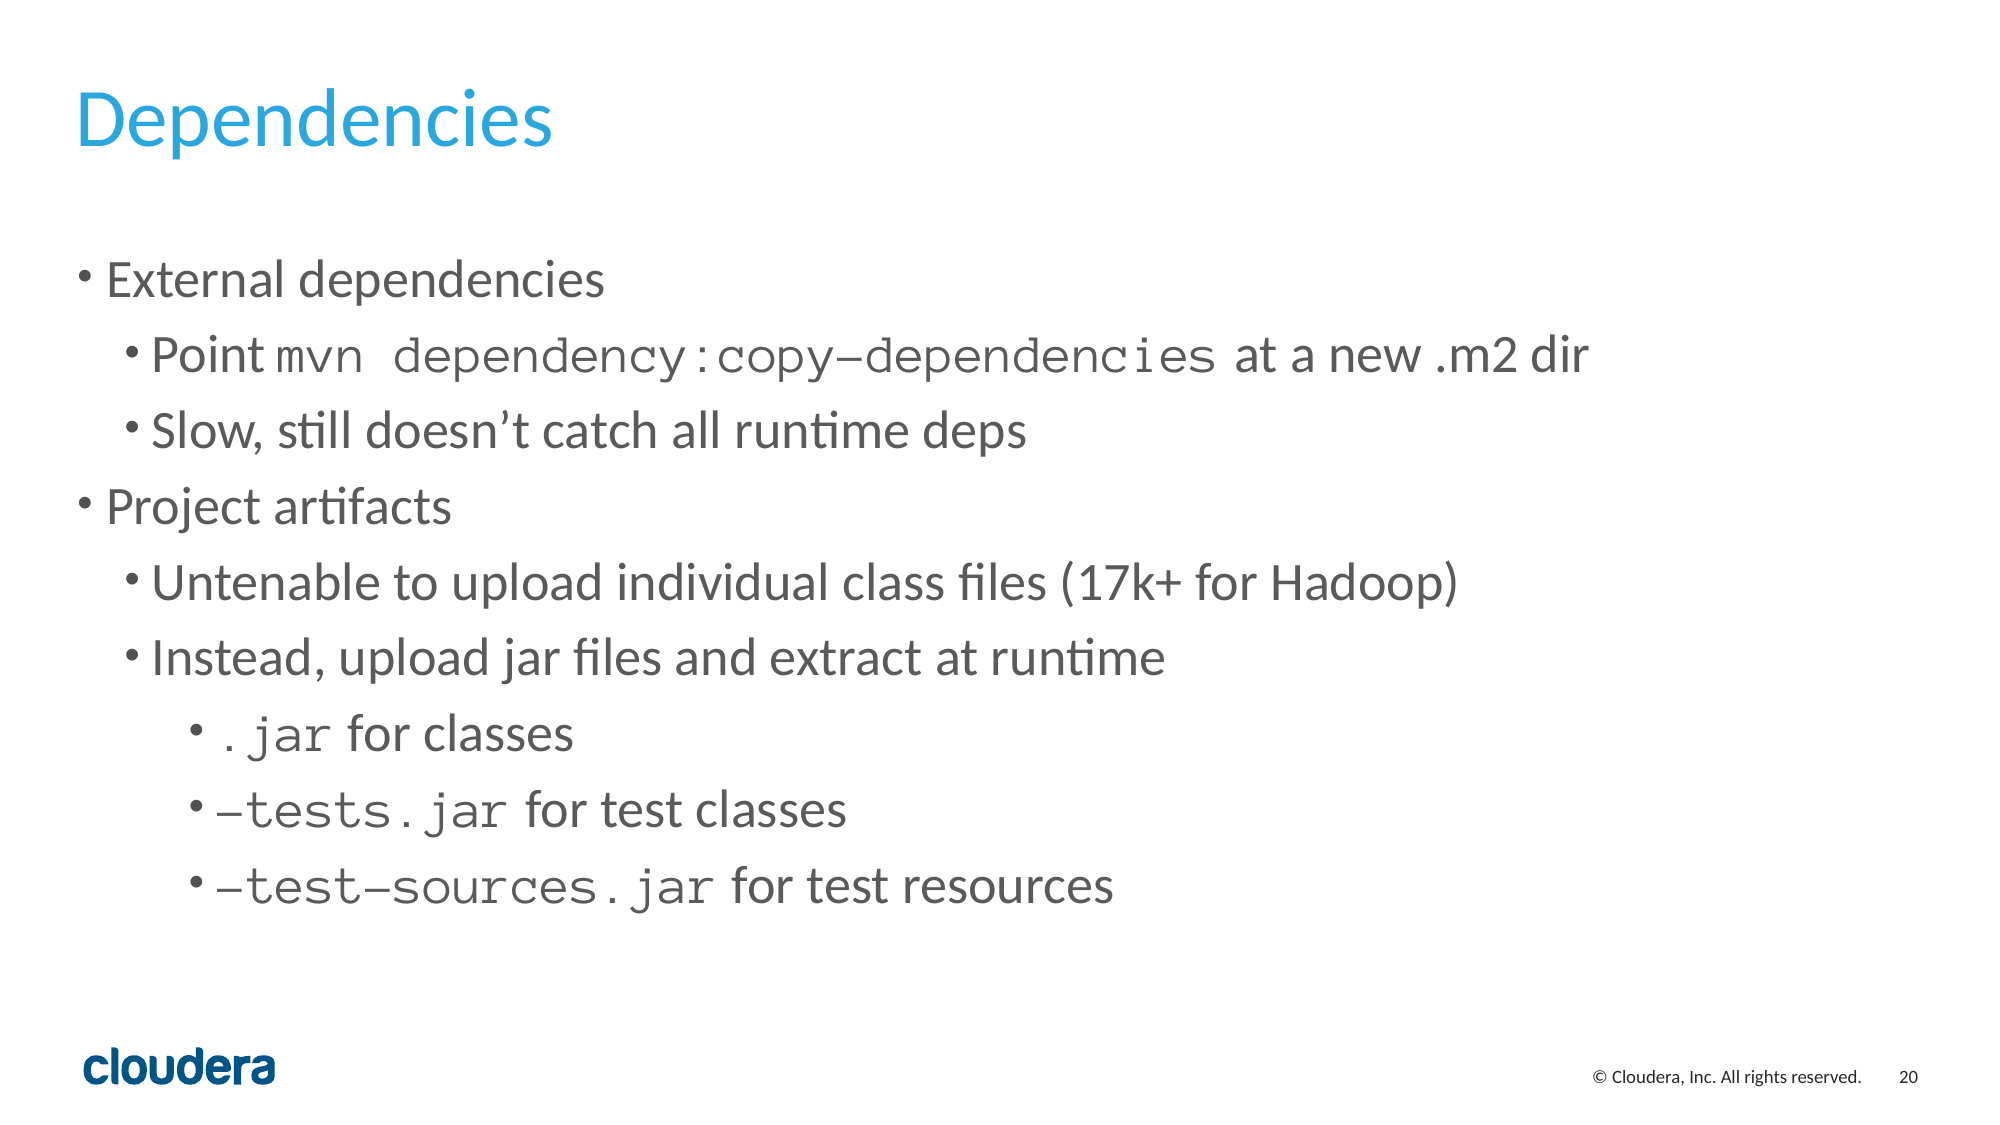

# Dependencies
External dependencies
Point mvn dependency:copy-dependencies at a new .m2 dir
Slow, still doesn’t catch all runtime deps
Project artifacts
Untenable to upload individual class files (17k+ for Hadoop)
Instead, upload jar files and extract at runtime
.jar for classes
-tests.jar for test classes
-test-sources.jar for test resources